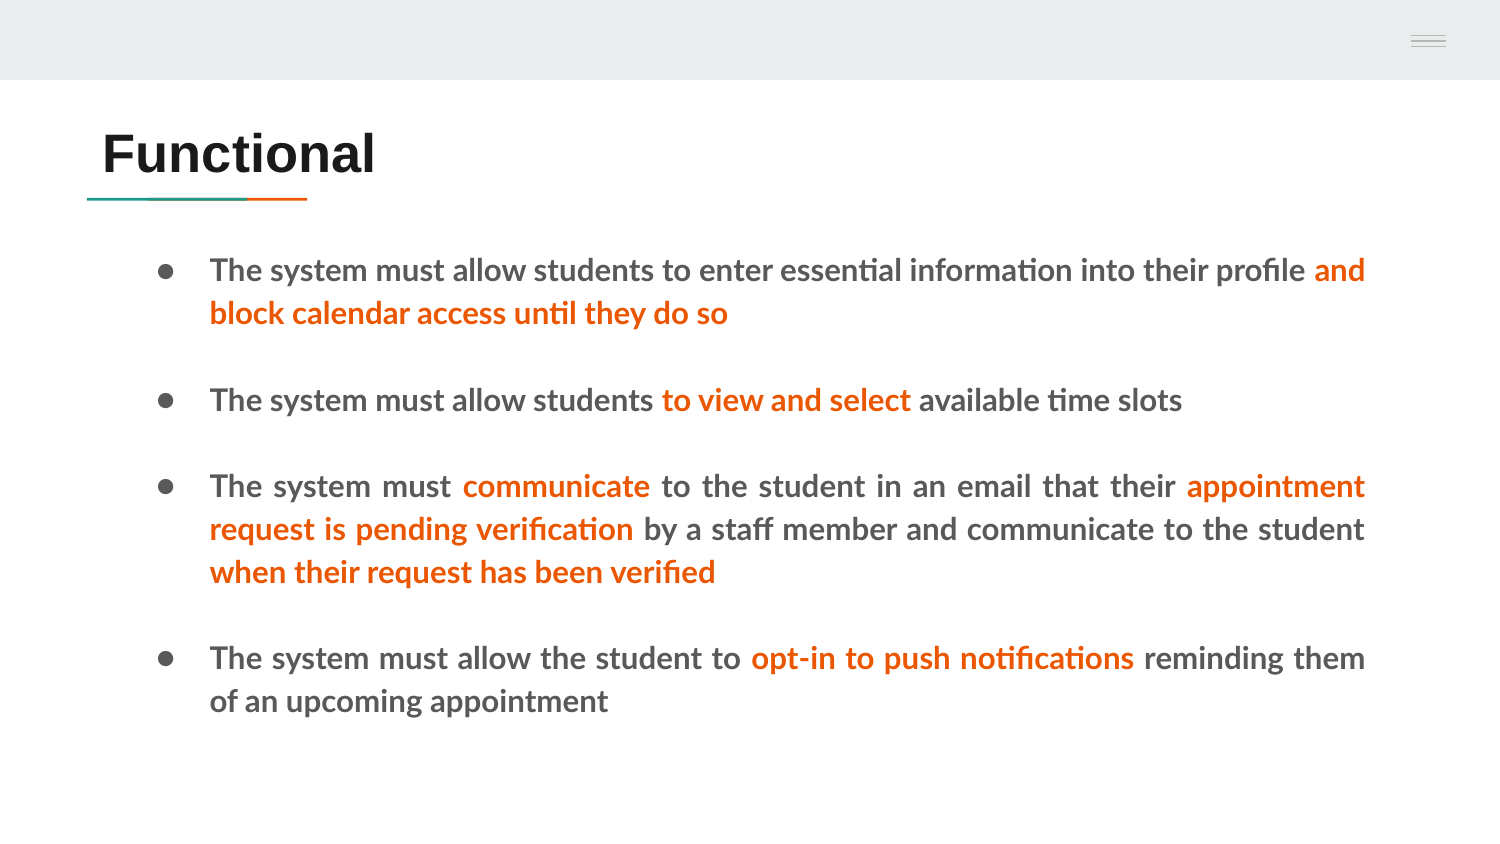

# Functional
The system must allow students to enter essential information into their profile and block calendar access until they do so

The system must allow students to view and select available time slots

The system must communicate to the student in an email that their appointment request is pending verification by a staff member and communicate to the student when their request has been verified

The system must allow the student to opt-in to push notifications reminding them of an upcoming appointment